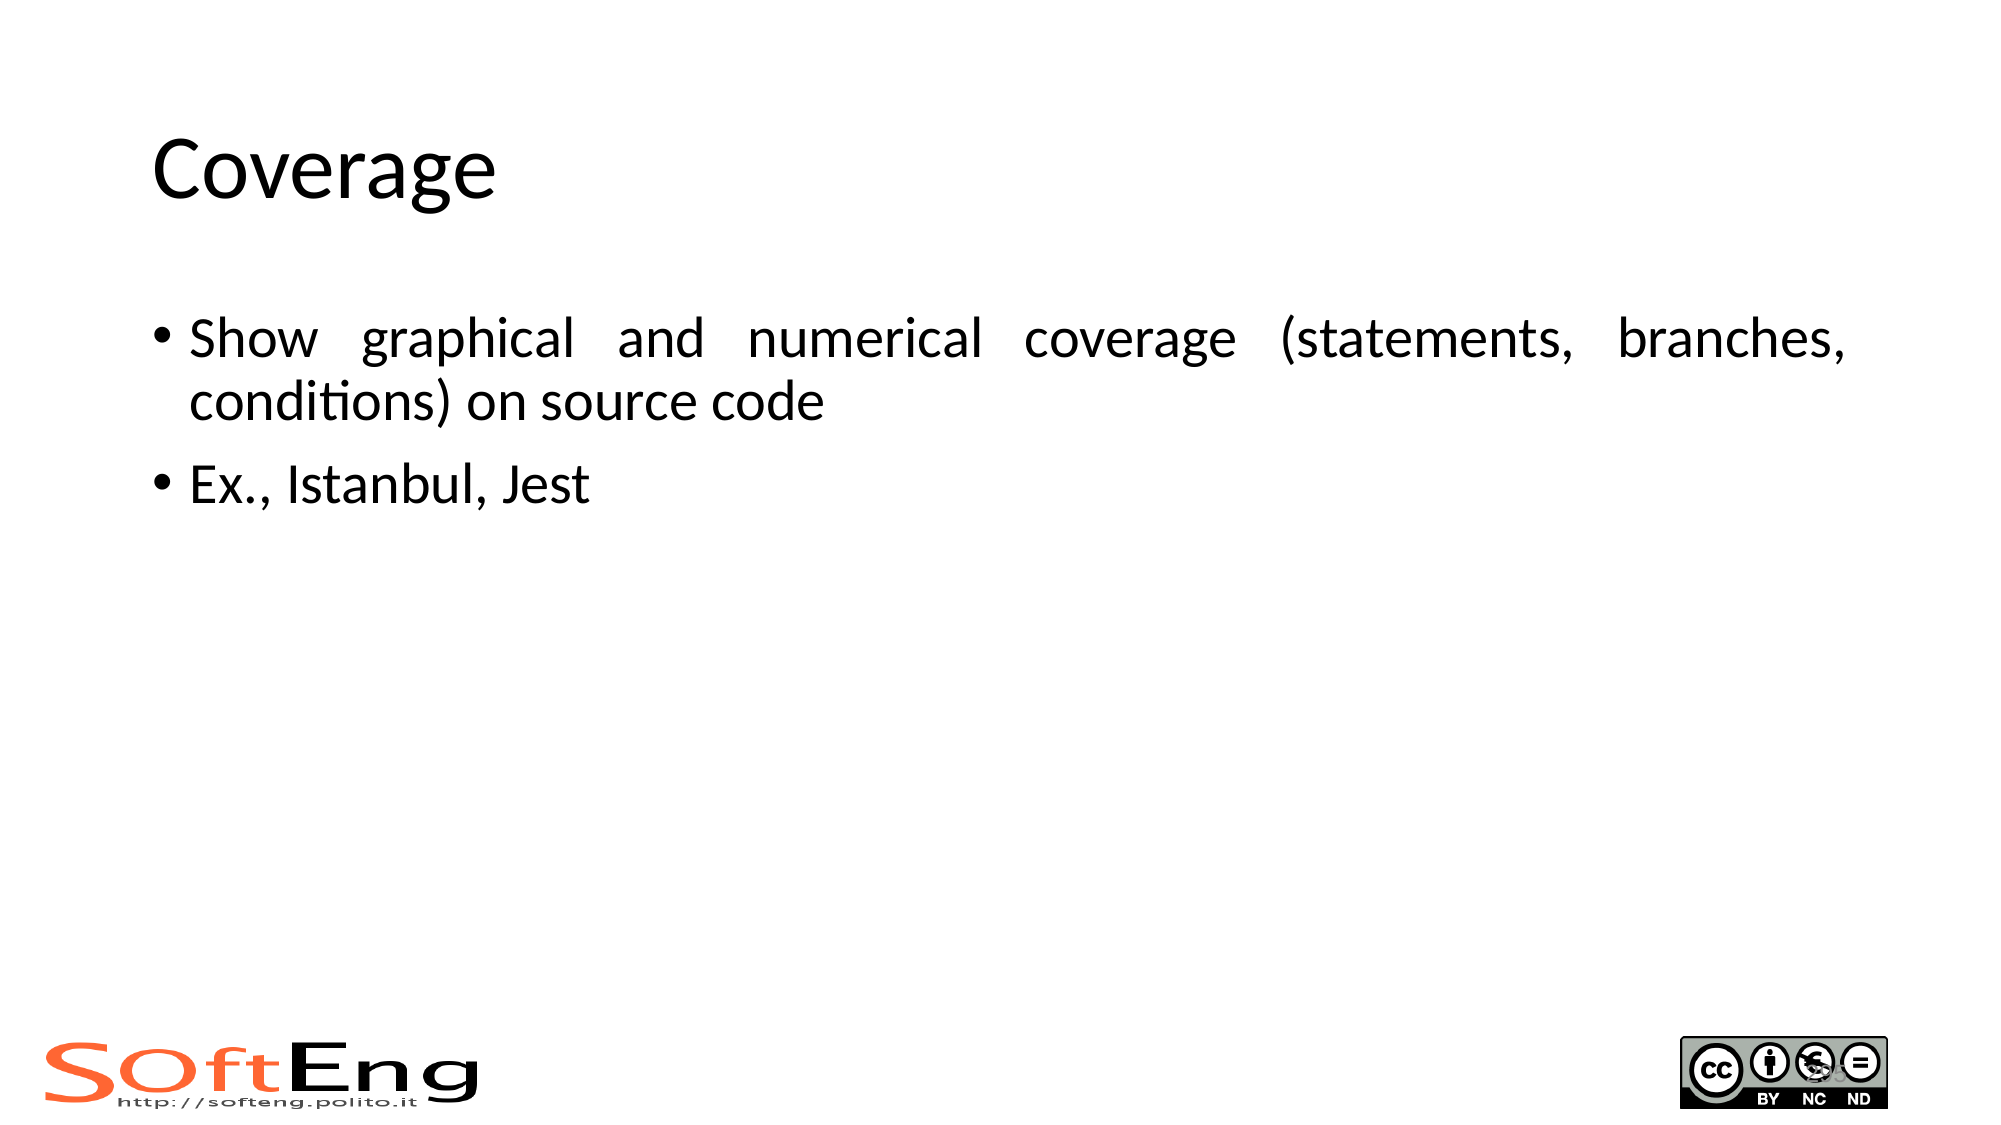

# Coverage
Show graphical and numerical coverage (statements, branches, conditions) on source code
Ex., Istanbul, Jest
295